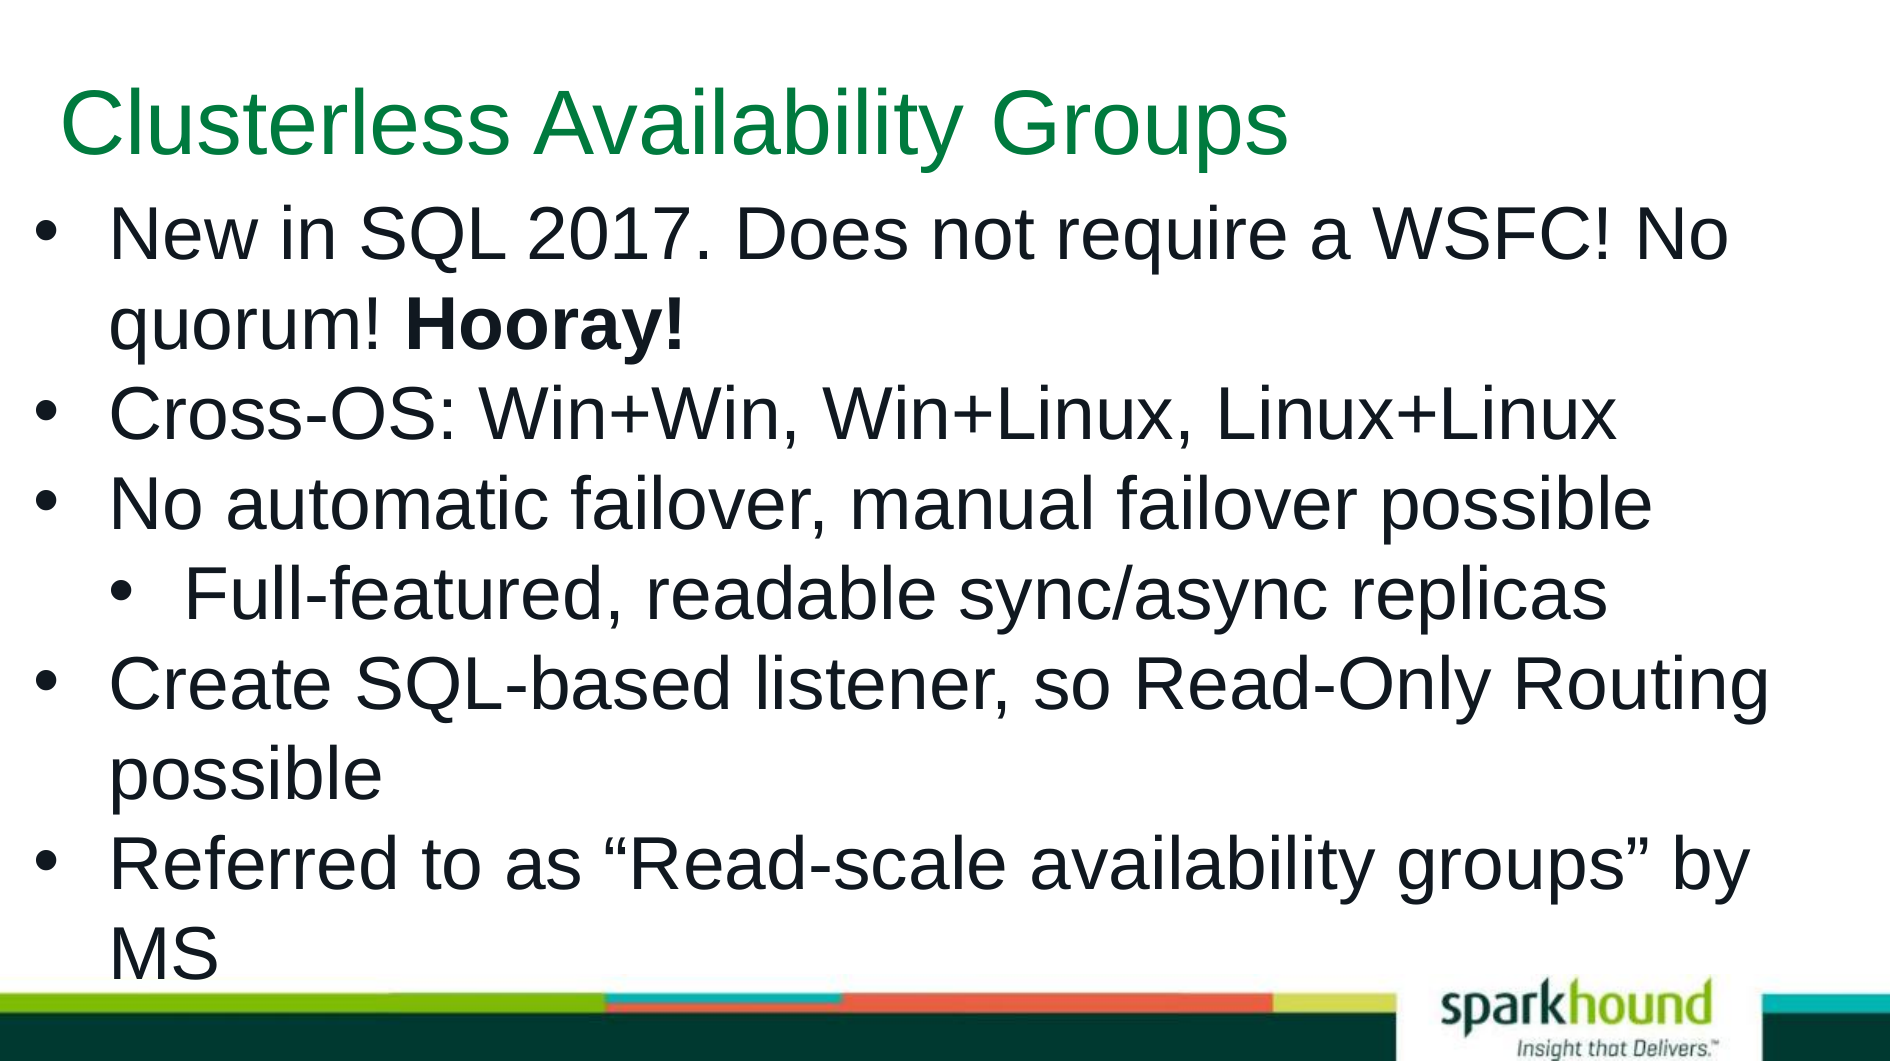

# Clusterless Availability Groups
New in SQL 2017. Does not require a WSFC! No quorum! Hooray!
Cross-OS: Win+Win, Win+Linux, Linux+Linux
No automatic failover, manual failover possible
Full-featured, readable sync/async replicas
Create SQL-based listener, so Read-Only Routing possible
Referred to as “Read-scale availability groups” by MS